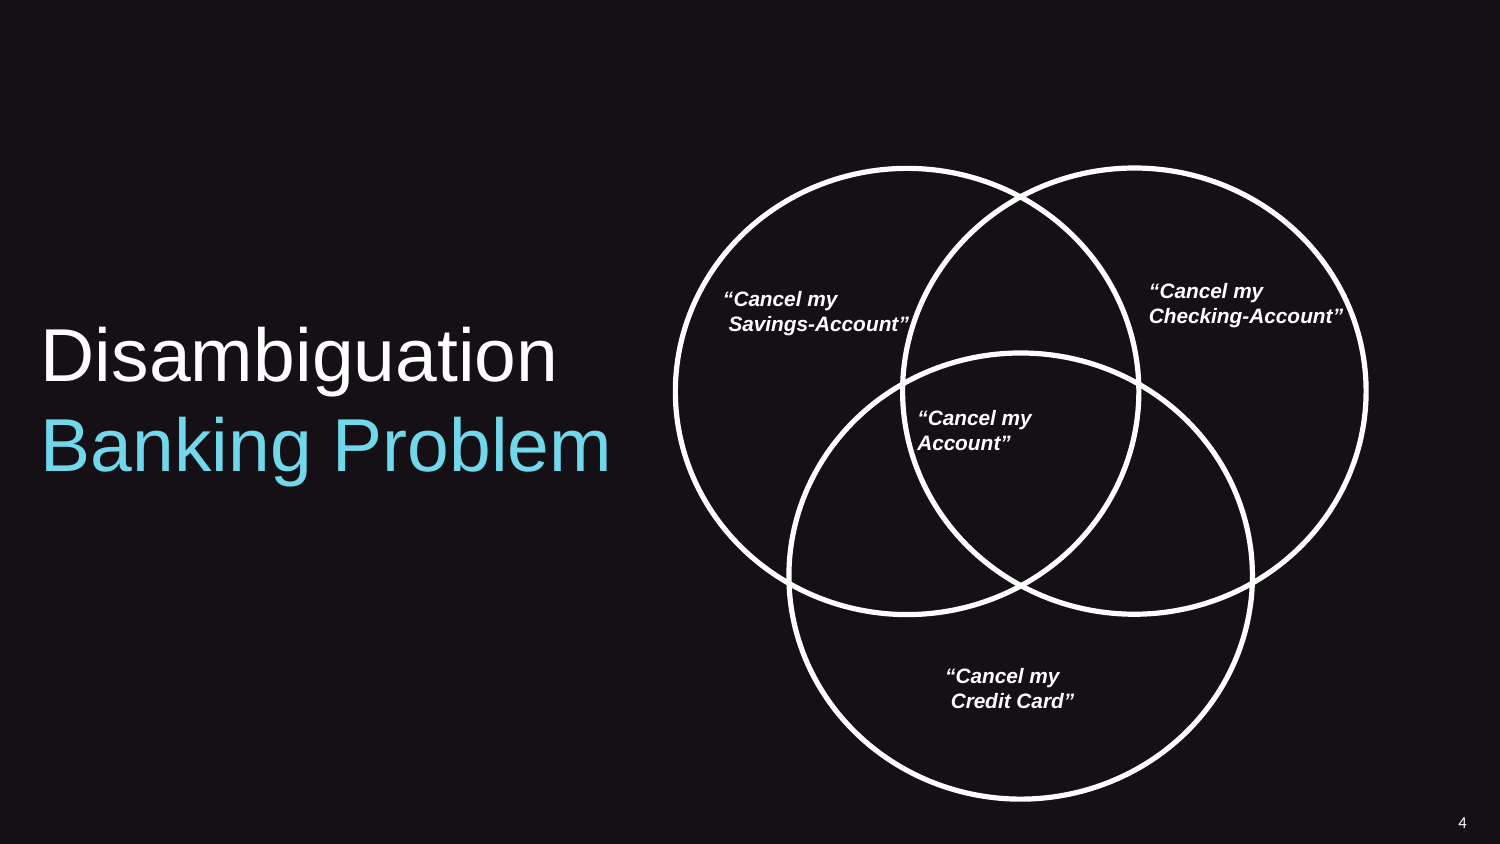

“Cancel my
Checking-Account”
“Cancel my
 Savings-Account”
Disambiguation
Banking Problem

“Cancel my Account”
“Cancel my
 Credit Card”
4